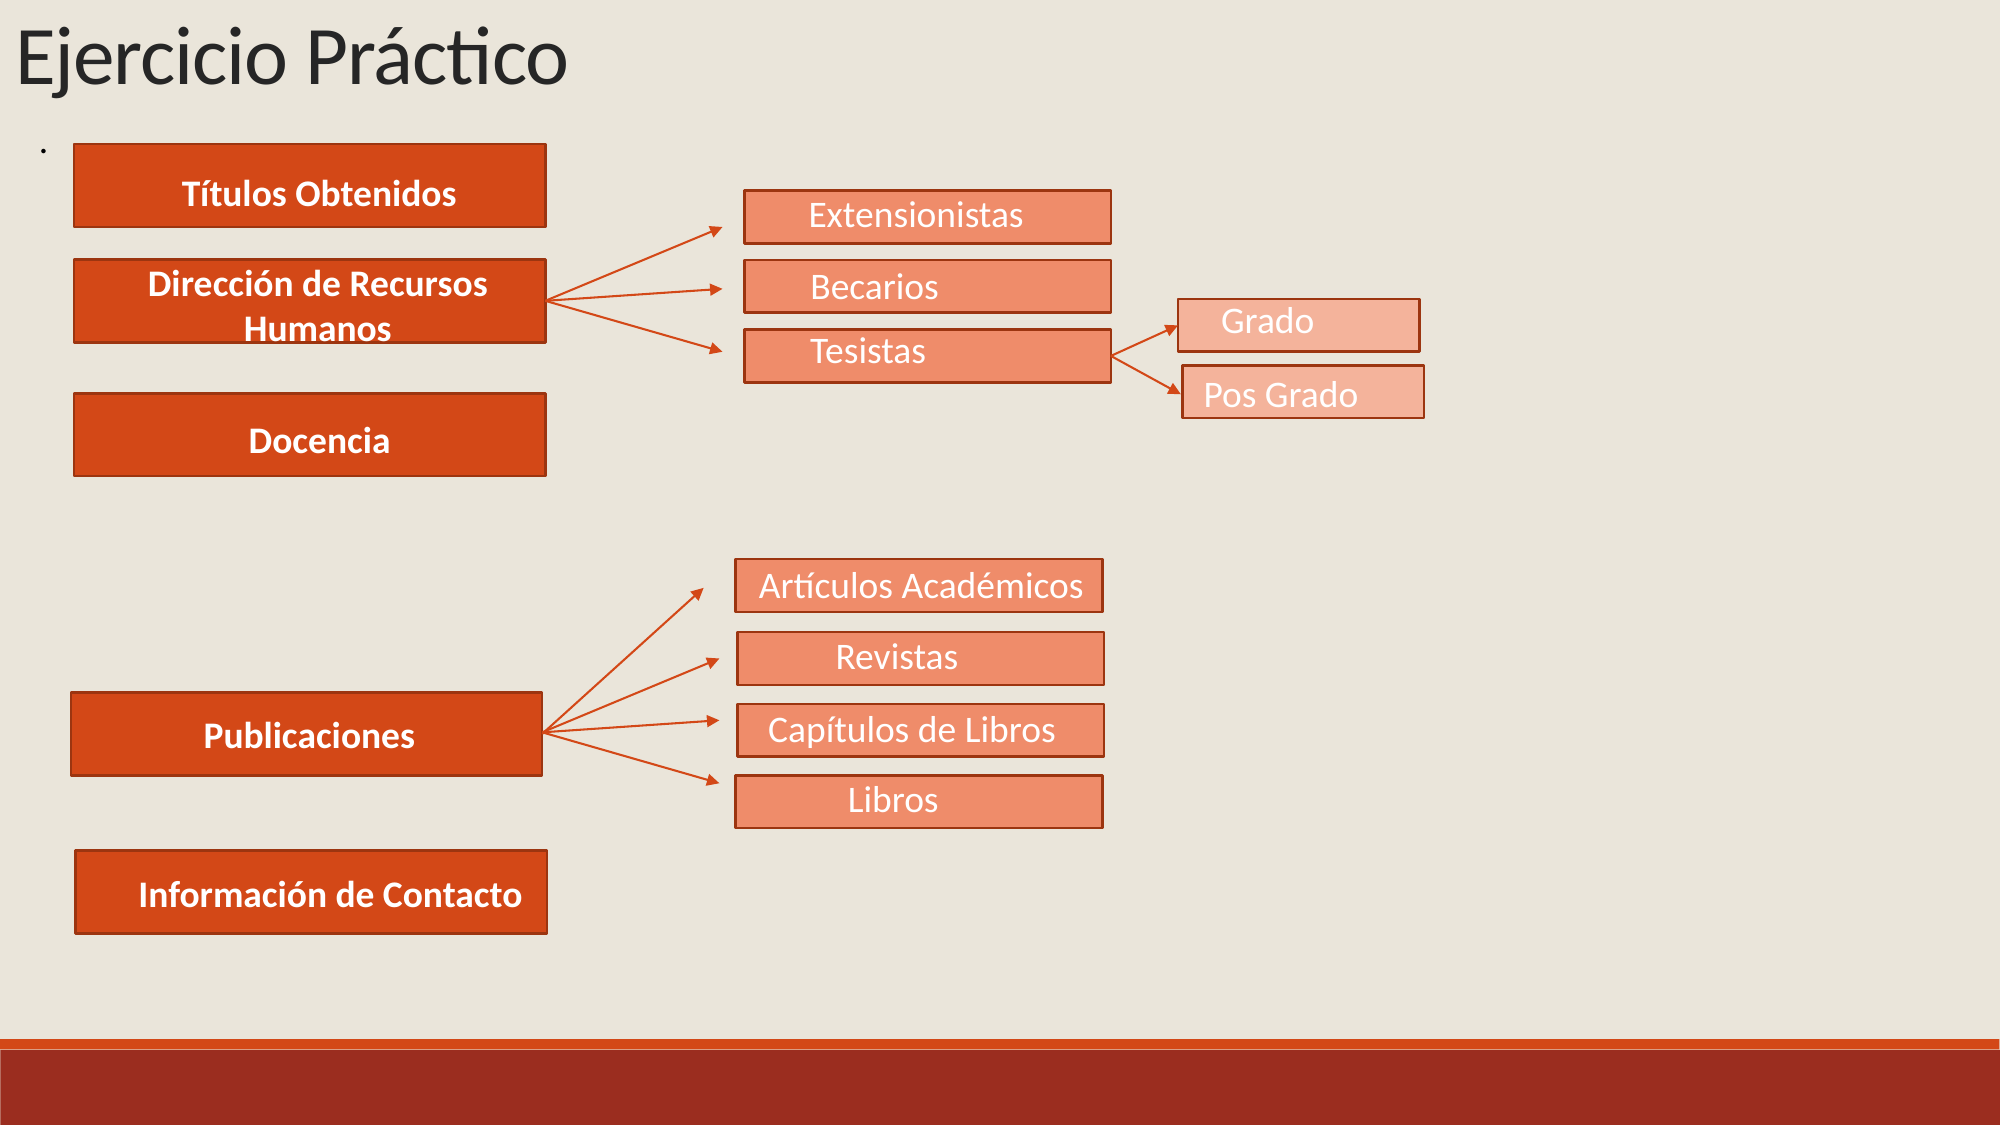

# Ejercicio Práctico
.

Títulos Obtenidos
Extensionistas

Dirección de Recursos Humanos
Becarios

Grado

Tesistas

Pos Grado

Docencia
Artículos Académicos

Revistas

Capítulos de Libros
Publicaciones

Libros

Información de Contacto